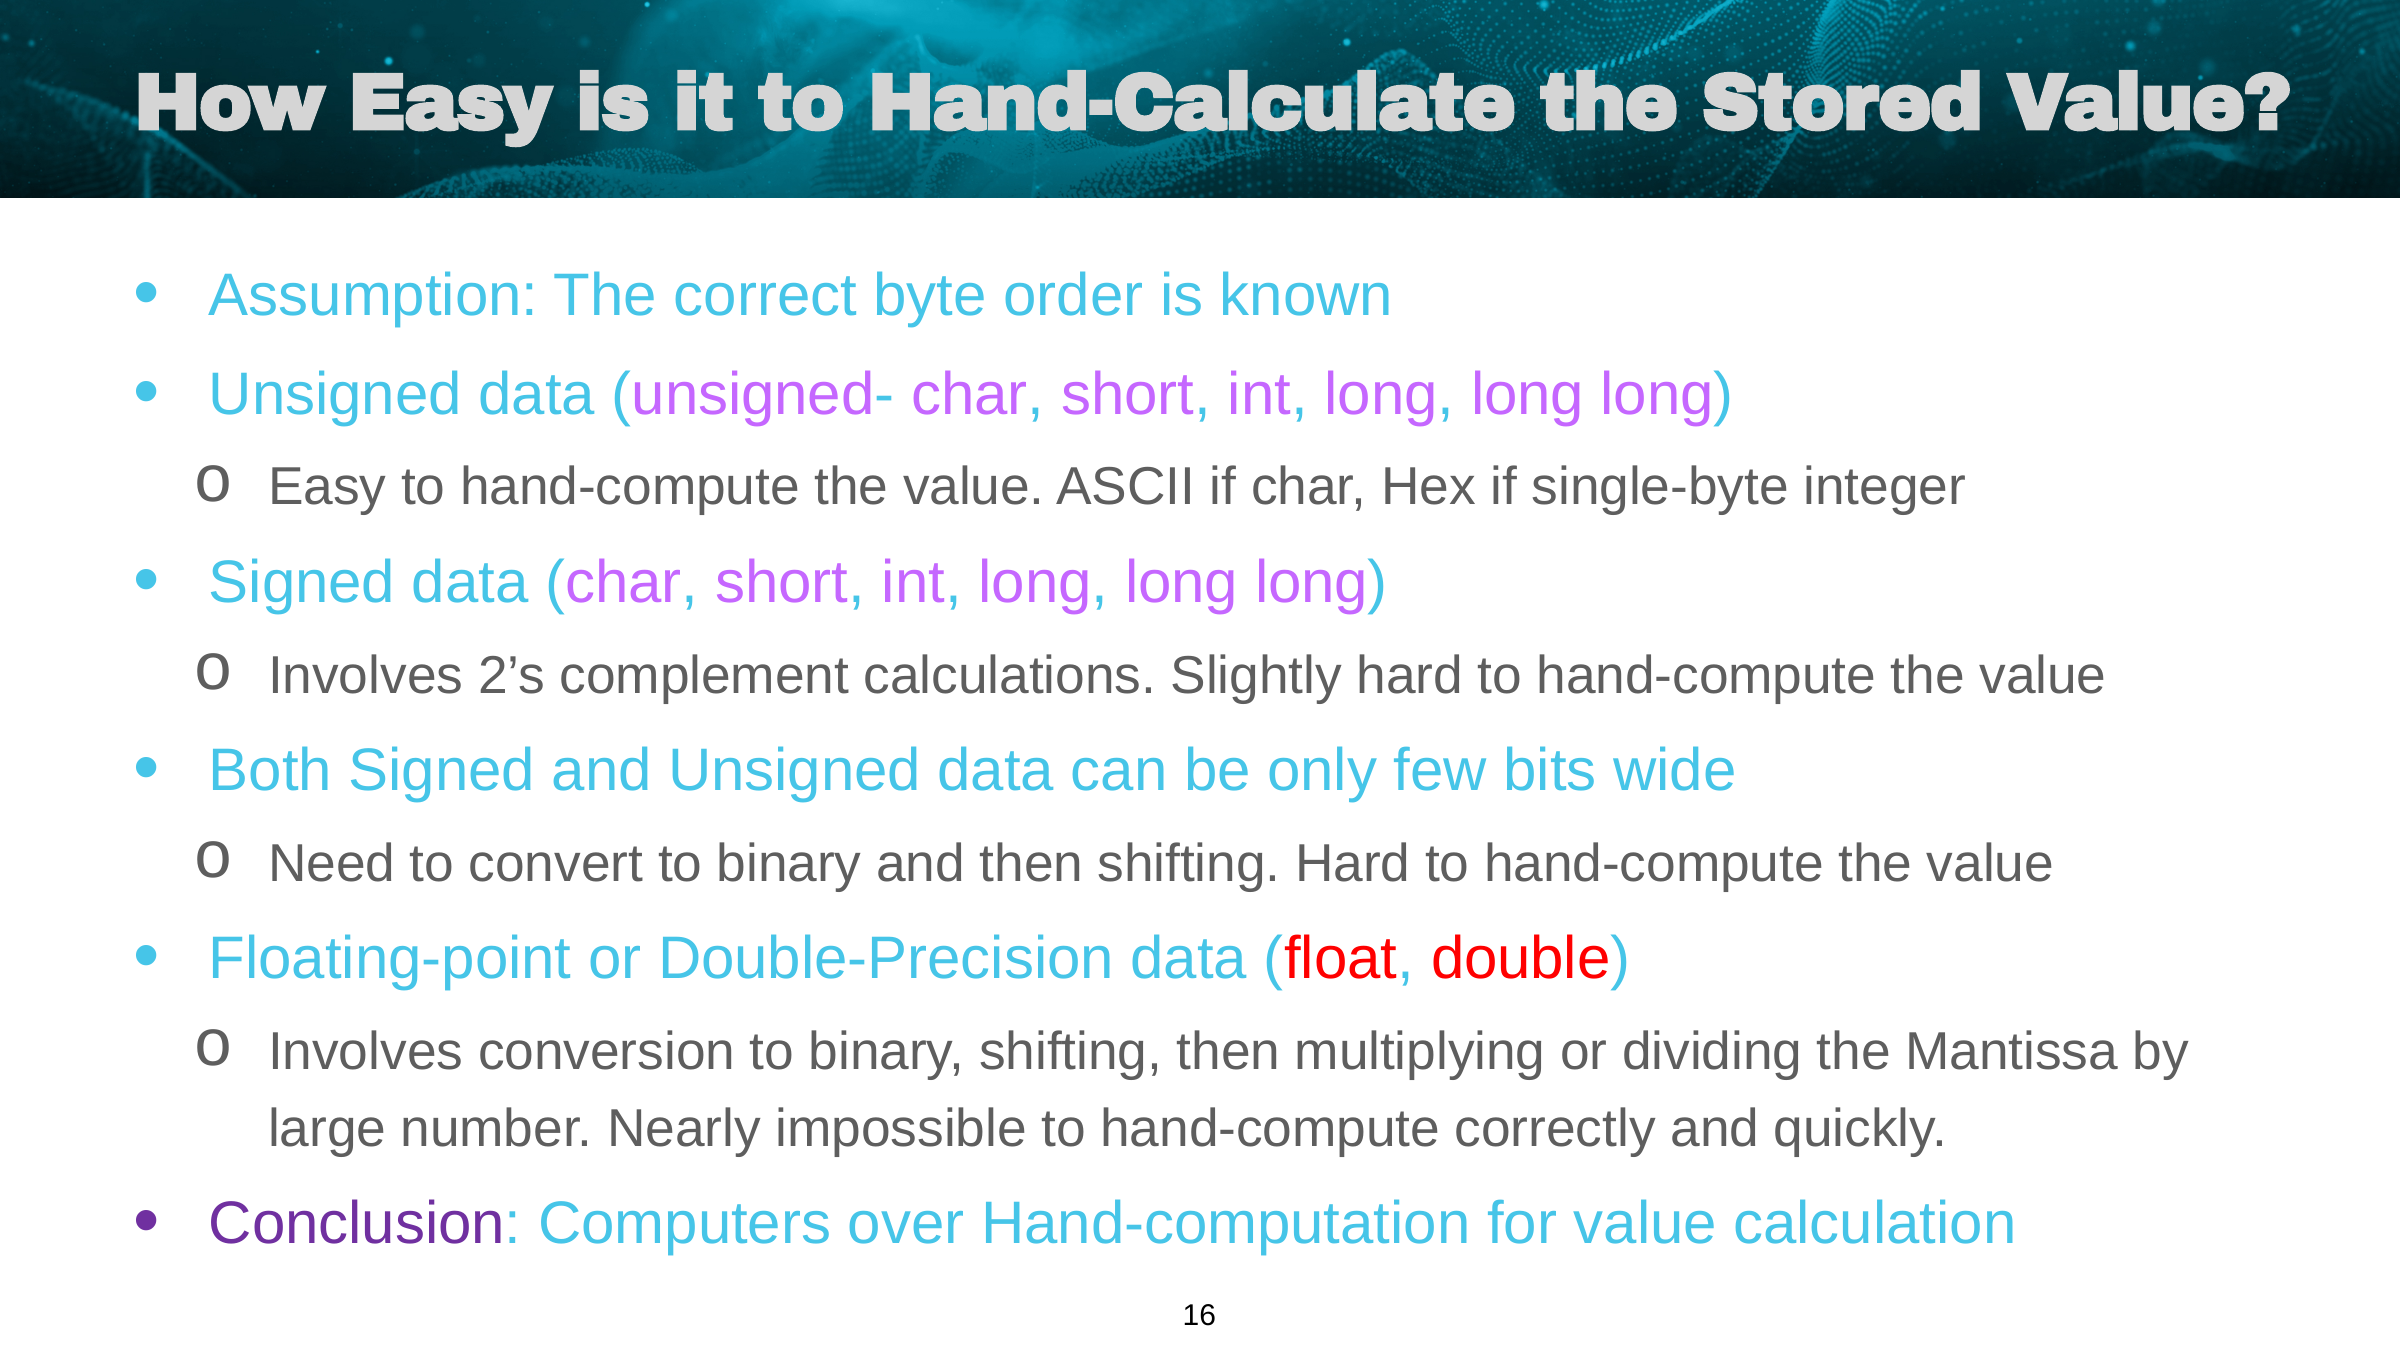

# How Easy is it to Hand-Calculate the Stored Value?
Assumption: The correct byte order is known
Unsigned data (unsigned- char, short, int, long, long long)
Easy to hand-compute the value. ASCII if char, Hex if single-byte integer
Signed data (char, short, int, long, long long)
Involves 2’s complement calculations. Slightly hard to hand-compute the value
Both Signed and Unsigned data can be only few bits wide
Need to convert to binary and then shifting. Hard to hand-compute the value
Floating-point or Double-Precision data (float, double)
Involves conversion to binary, shifting, then multiplying or dividing the Mantissa by large number. Nearly impossible to hand-compute correctly and quickly.
Conclusion: Computers over Hand-computation for value calculation
16